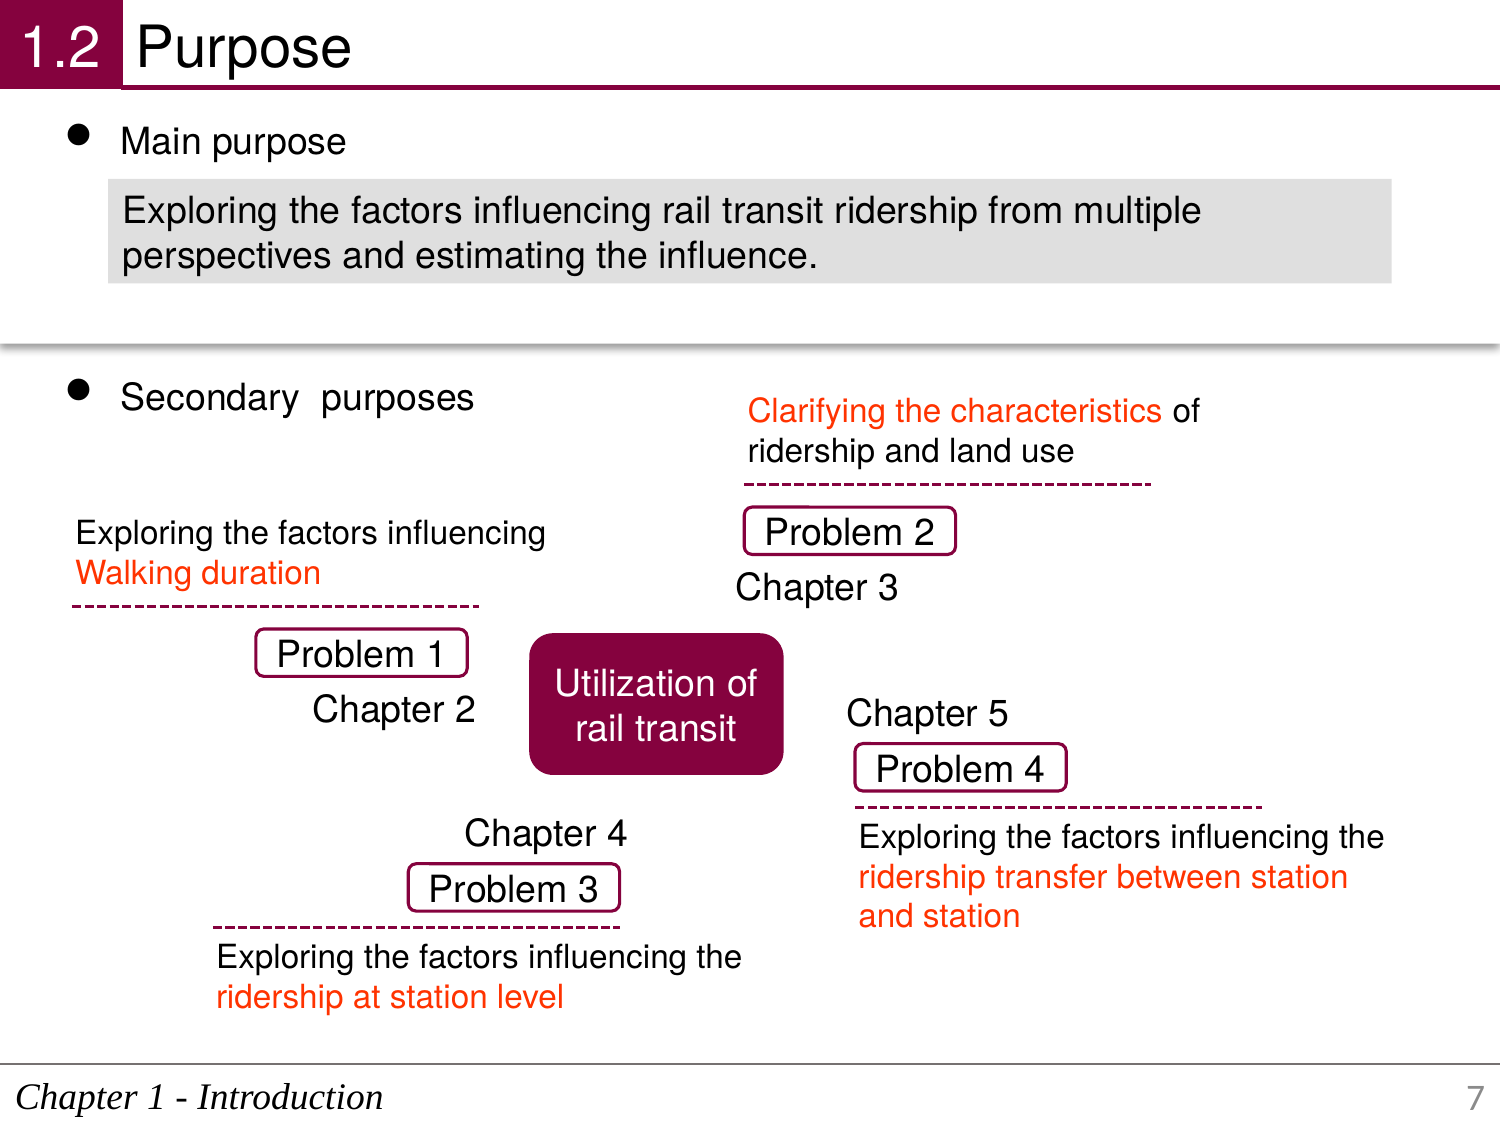

1.2
Purpose

Main purpose
Exploring the factors influencing rail transit ridership from multiple perspectives and estimating the influence.
Secondary  purposes
Clarifying the characteristics of ridership and land use
Problem 2
Chapter 3
Exploring the factors influencing Walking duration
Problem 1
Chapter 2
Utilization of rail transit
Chapter 5
Problem 4
Exploring the factors influencing the ridership transfer between station and station
Chapter 4
Problem 3
Exploring the factors influencing the ridership at station level
Chapter 1 - Introduction
7